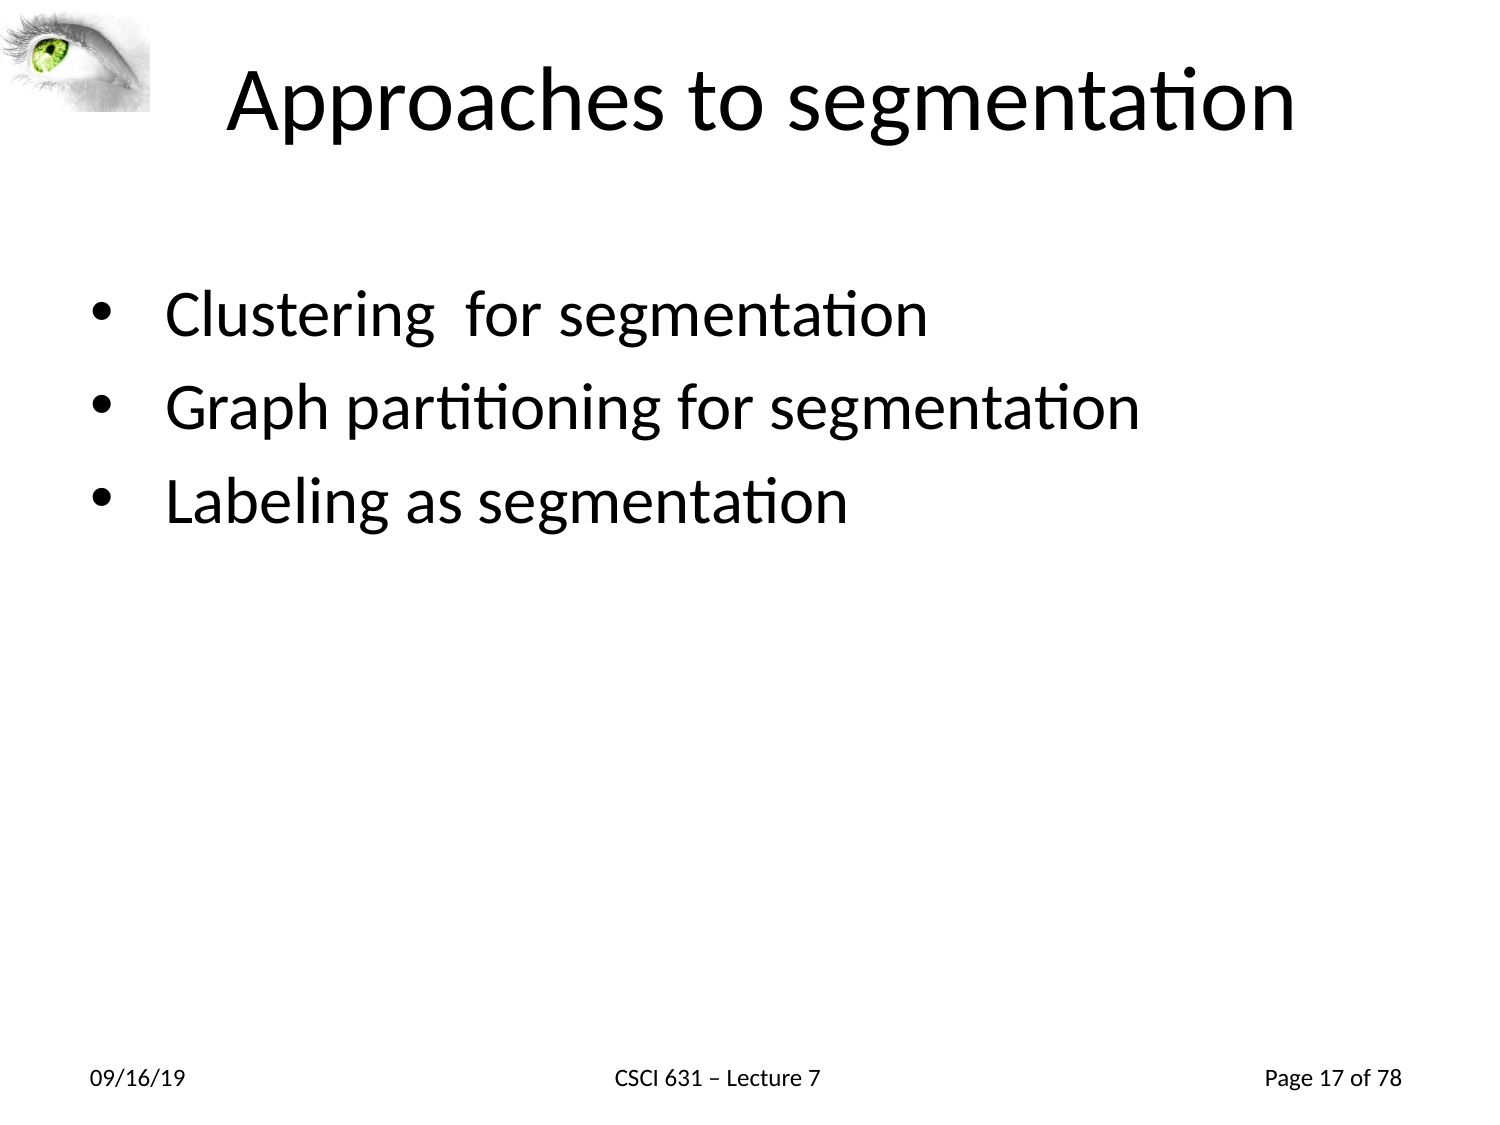

# Approaches to segmentation
Clustering  for segmentation
Graph partitioning for segmentation
Labeling as segmentation